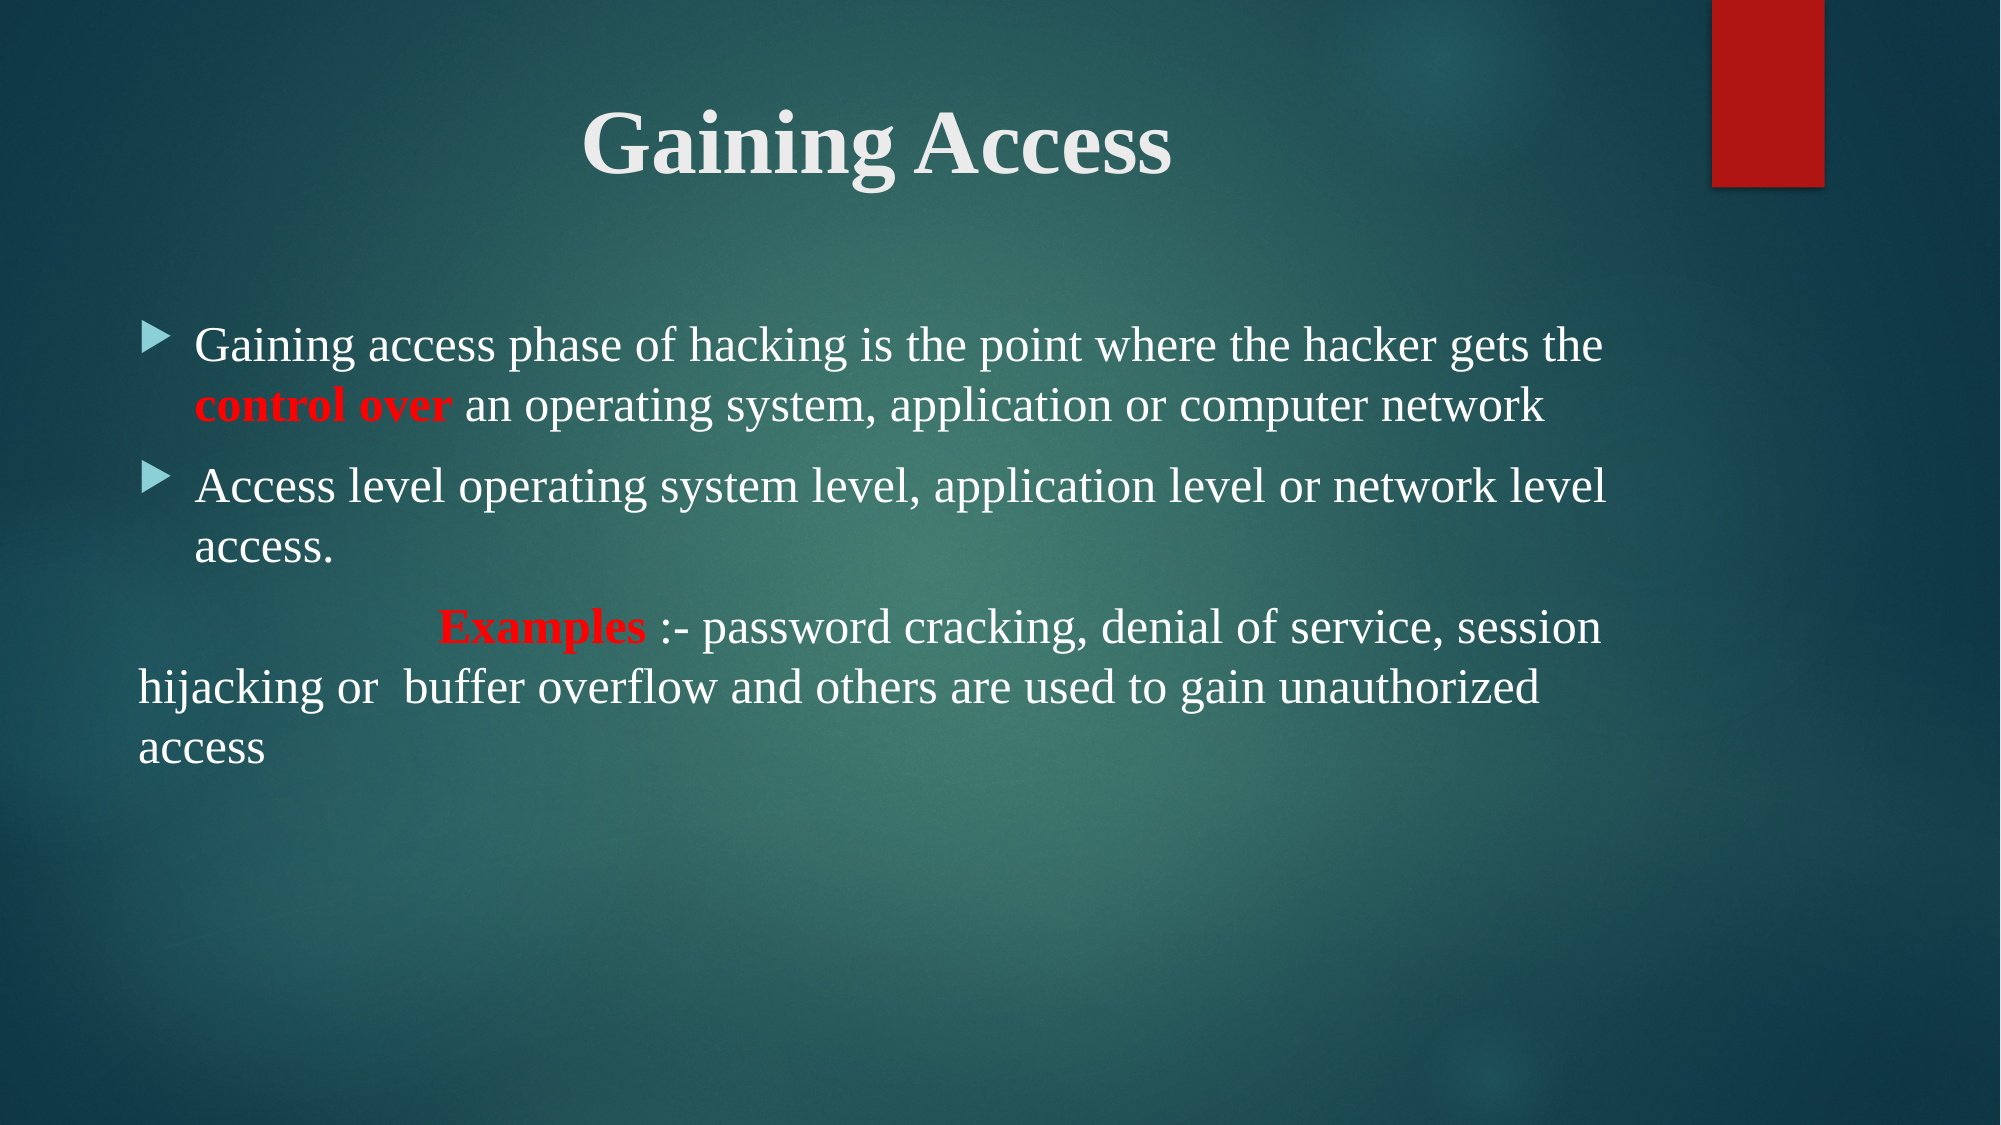

# Gaining Access
Gaining access phase of hacking is the point where the hacker gets the control over an operating system, application or computer network
Access level operating system level, application level or network level access.
		Examples :- password cracking, denial of service, session hijacking or  buffer overflow and others are used to gain unauthorized access